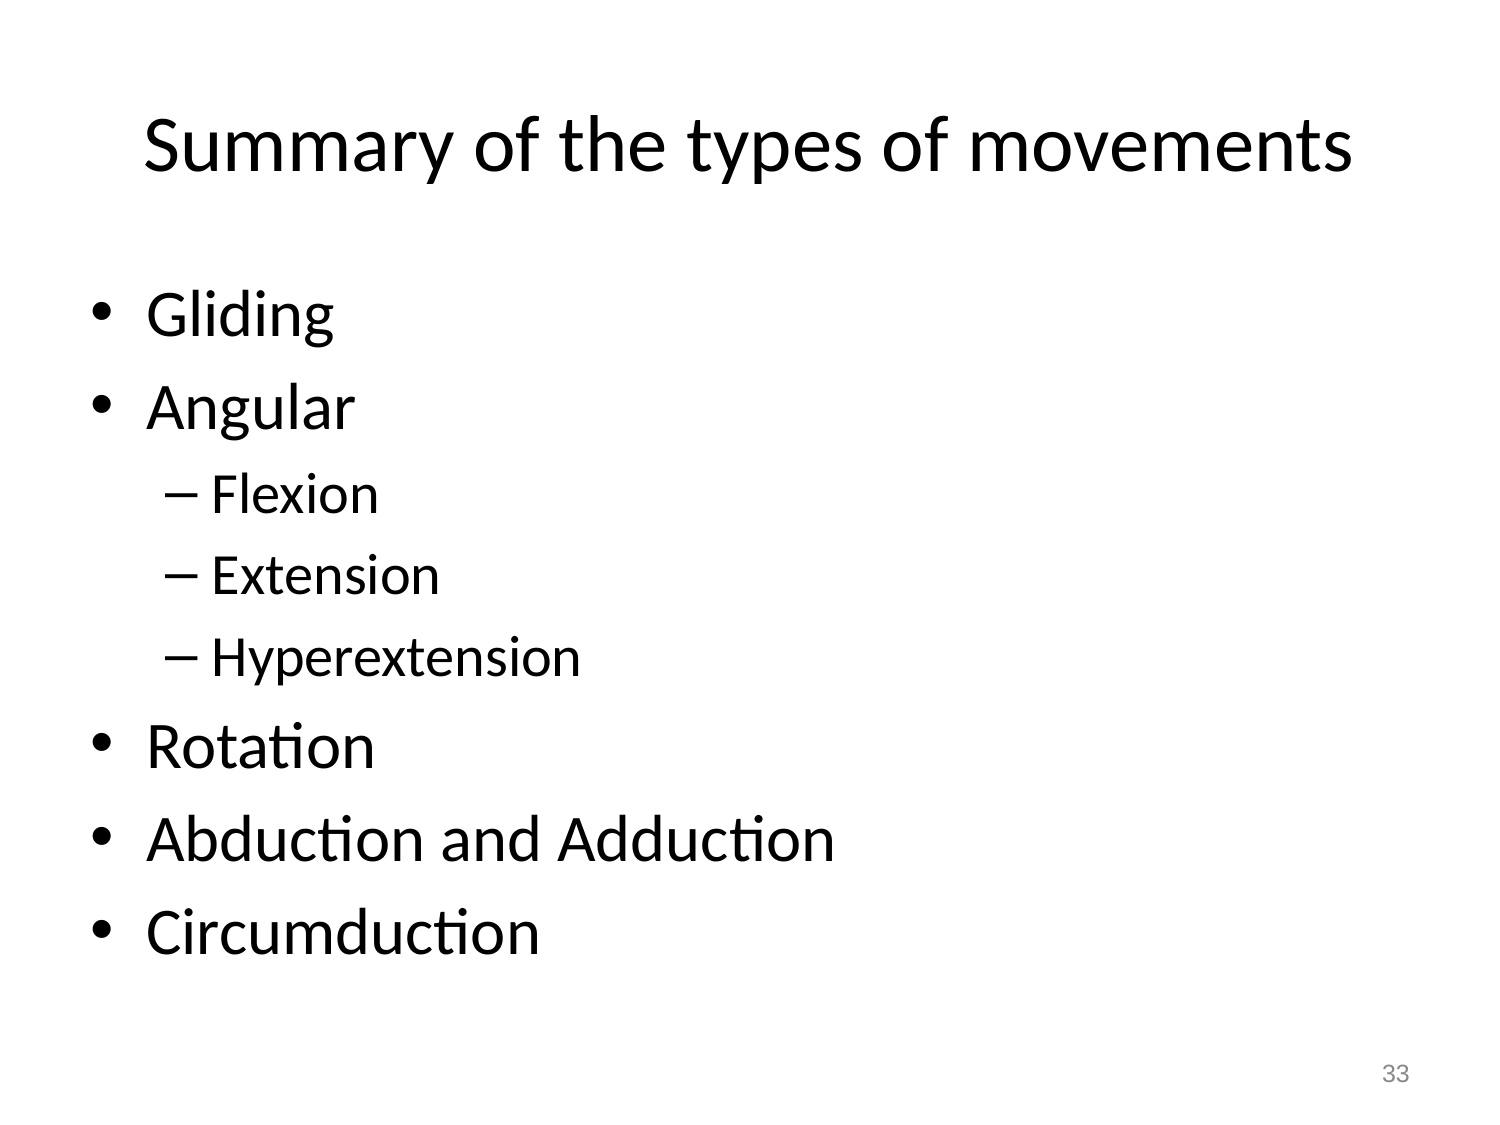

# Summary of the types of movements
Gliding
Angular
Flexion
Extension
Hyperextension
Rotation
Abduction and Adduction
Circumduction
33